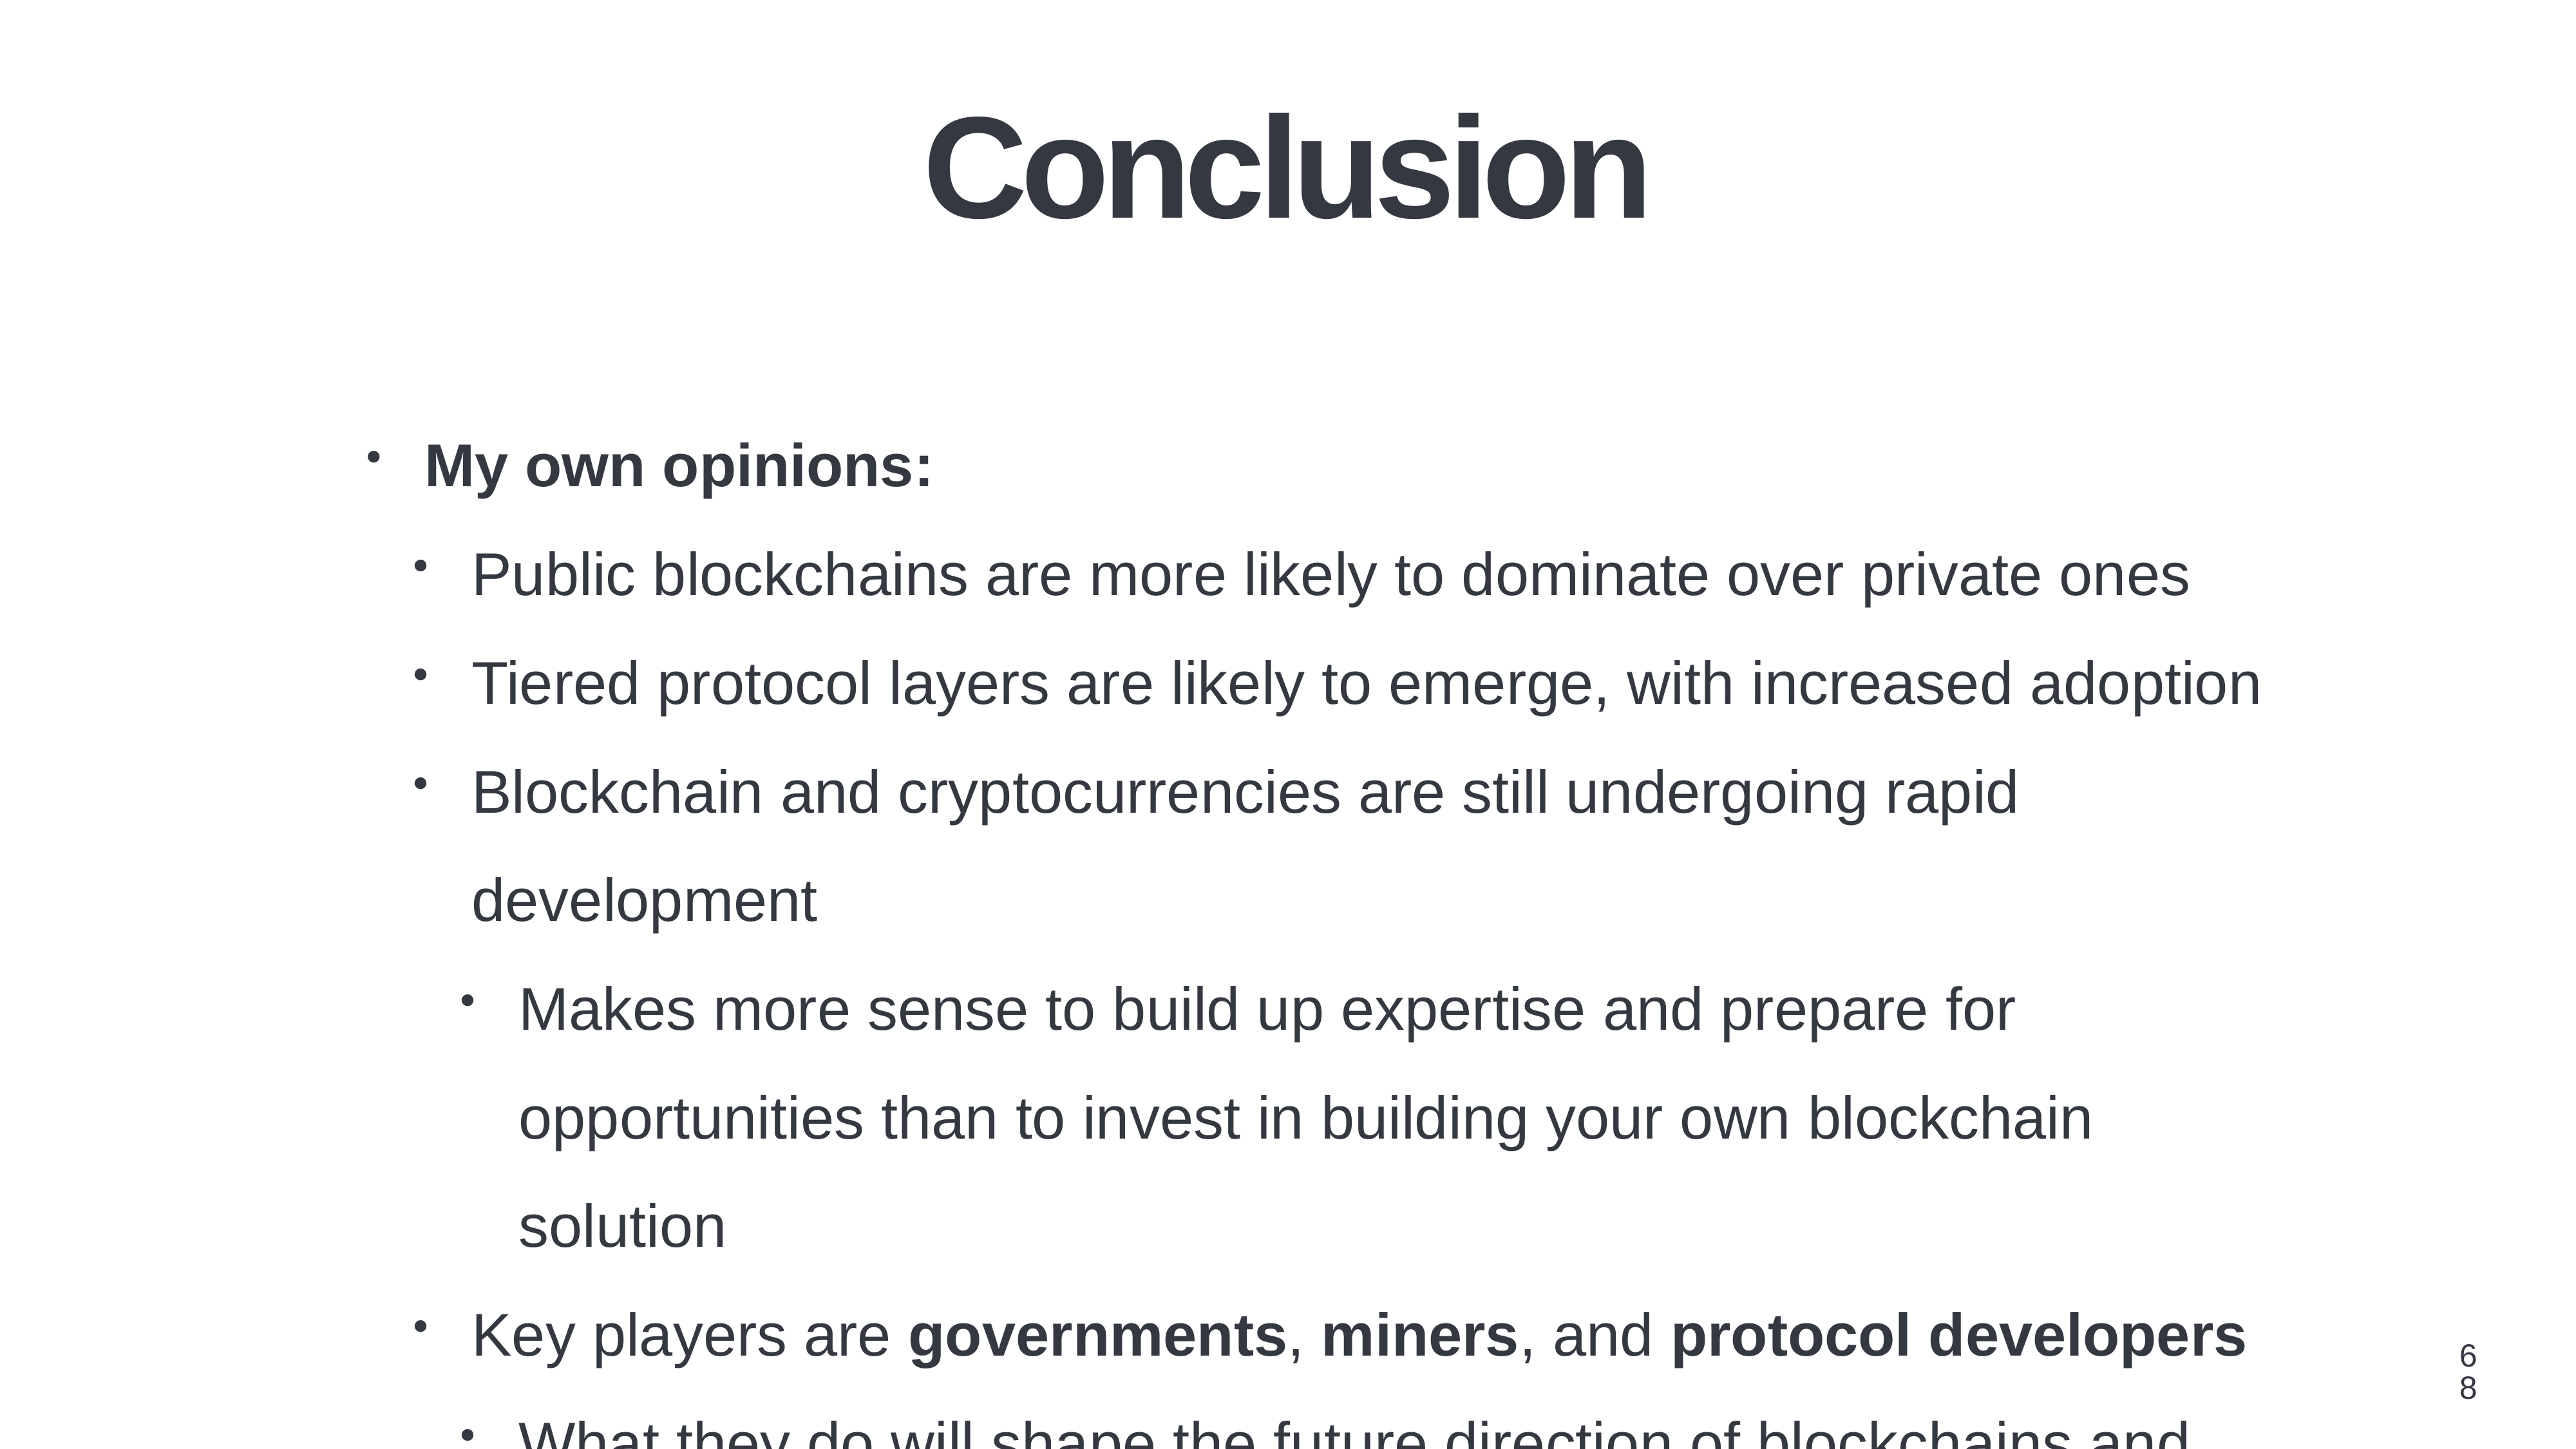

# Conclusion
My own opinions:
Public blockchains are more likely to dominate over private ones
Tiered protocol layers are likely to emerge, with increased adoption
Blockchain and cryptocurrencies are still undergoing rapid development
Makes more sense to build up expertise and prepare for opportunities than to invest in building your own blockchain solution
Key players are governments, miners, and protocol developers
What they do will shape the future direction of blockchains and cryptocurrencies
68